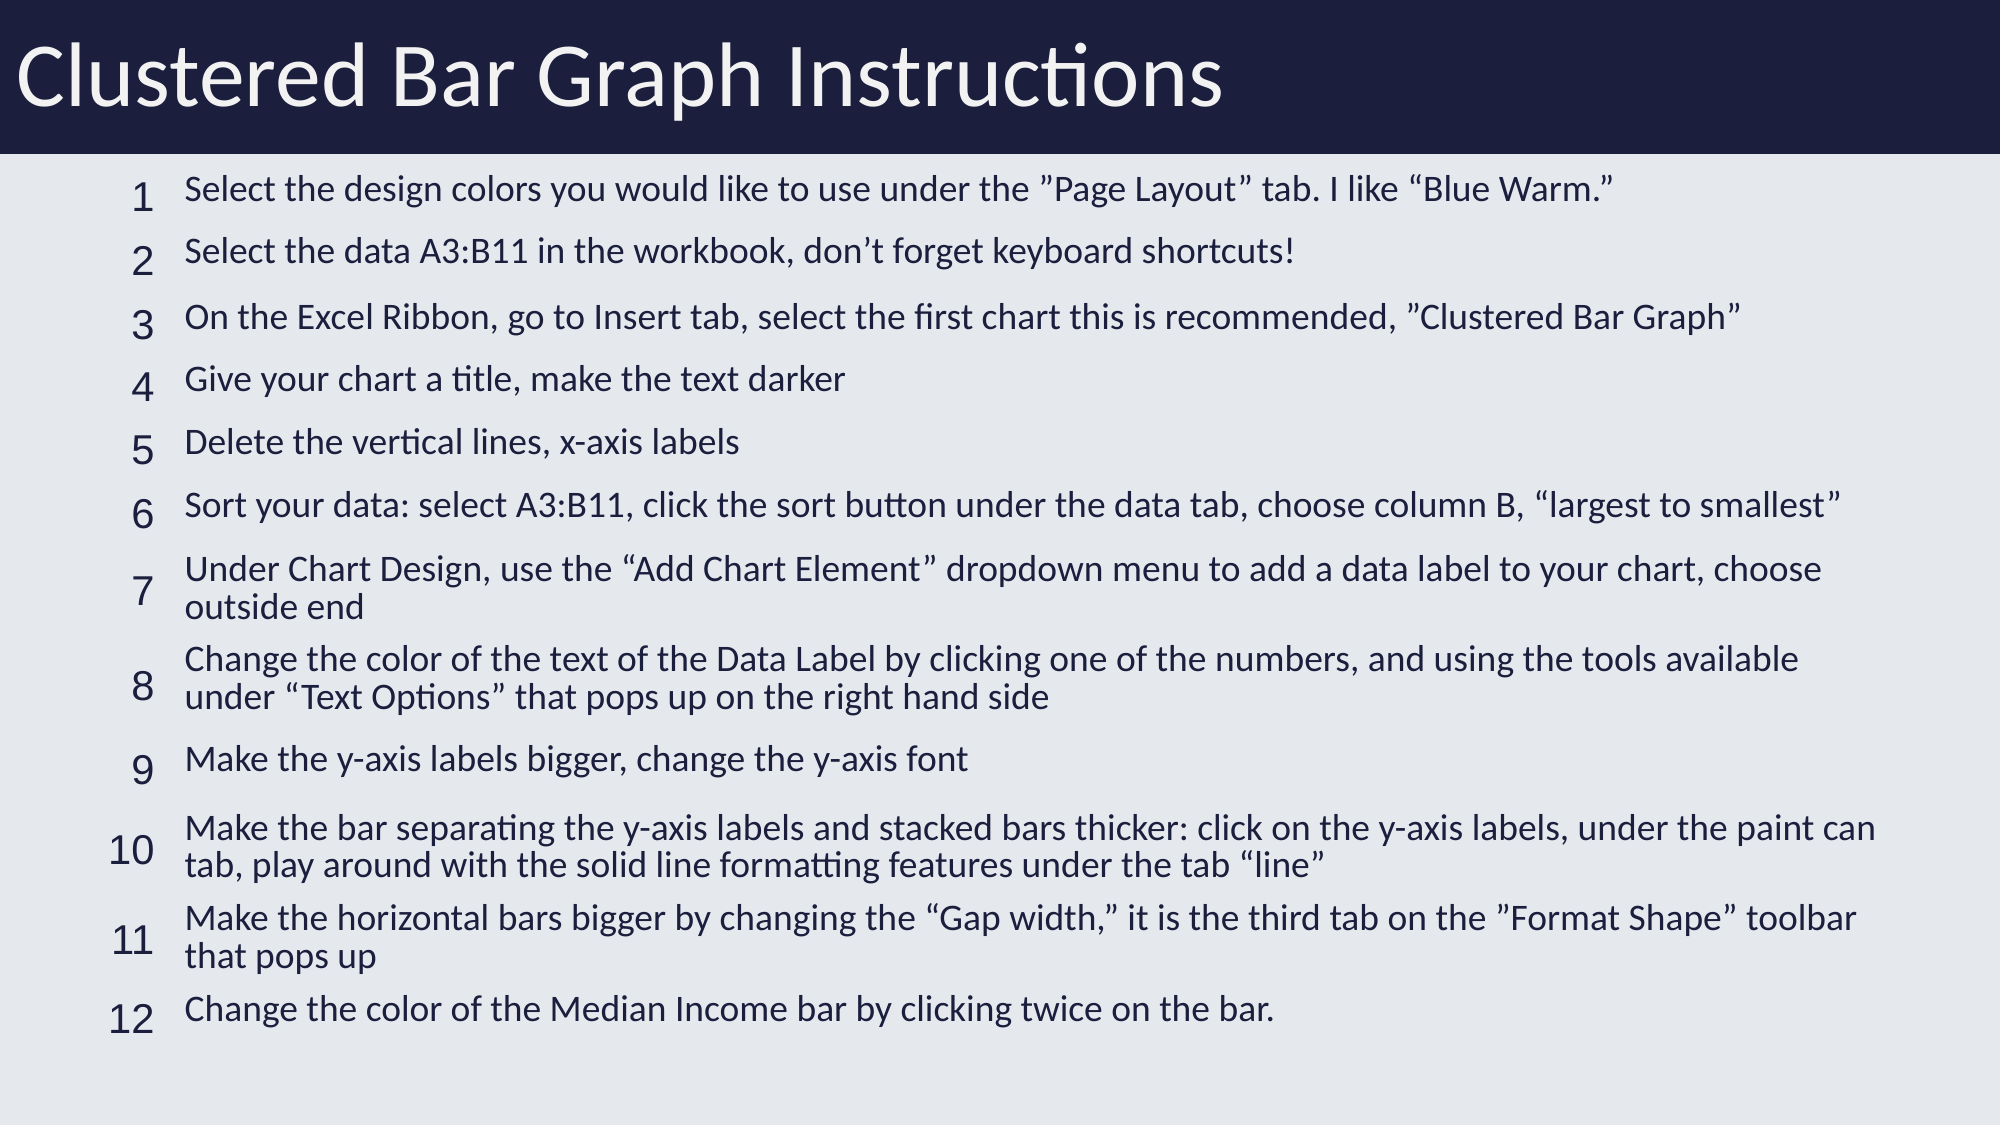

# Clustered Bar Graph Instructions
| 1 | Select the design colors you would like to use under the ”Page Layout” tab. I like “Blue Warm.” |
| --- | --- |
| 2 | Select the data A3:B11 in the workbook, don’t forget keyboard shortcuts! |
| 3 | On the Excel Ribbon, go to Insert tab, select the first chart this is recommended, ”Clustered Bar Graph” |
| 4 | Give your chart a title, make the text darker |
| 5 | Delete the vertical lines, x-axis labels |
| 6 | Sort your data: select A3:B11, click the sort button under the data tab, choose column B, “largest to smallest” |
| 7 | Under Chart Design, use the “Add Chart Element” dropdown menu to add a data label to your chart, choose outside end |
| 8 | Change the color of the text of the Data Label by clicking one of the numbers, and using the tools available under “Text Options” that pops up on the right hand side |
| 9 | Make the y-axis labels bigger, change the y-axis font |
| 10 | Make the bar separating the y-axis labels and stacked bars thicker: click on the y-axis labels, under the paint can tab, play around with the solid line formatting features under the tab “line” |
| 11 | Make the horizontal bars bigger by changing the “Gap width,” it is the third tab on the ”Format Shape” toolbar that pops up |
| 12 | Change the color of the Median Income bar by clicking twice on the bar. |